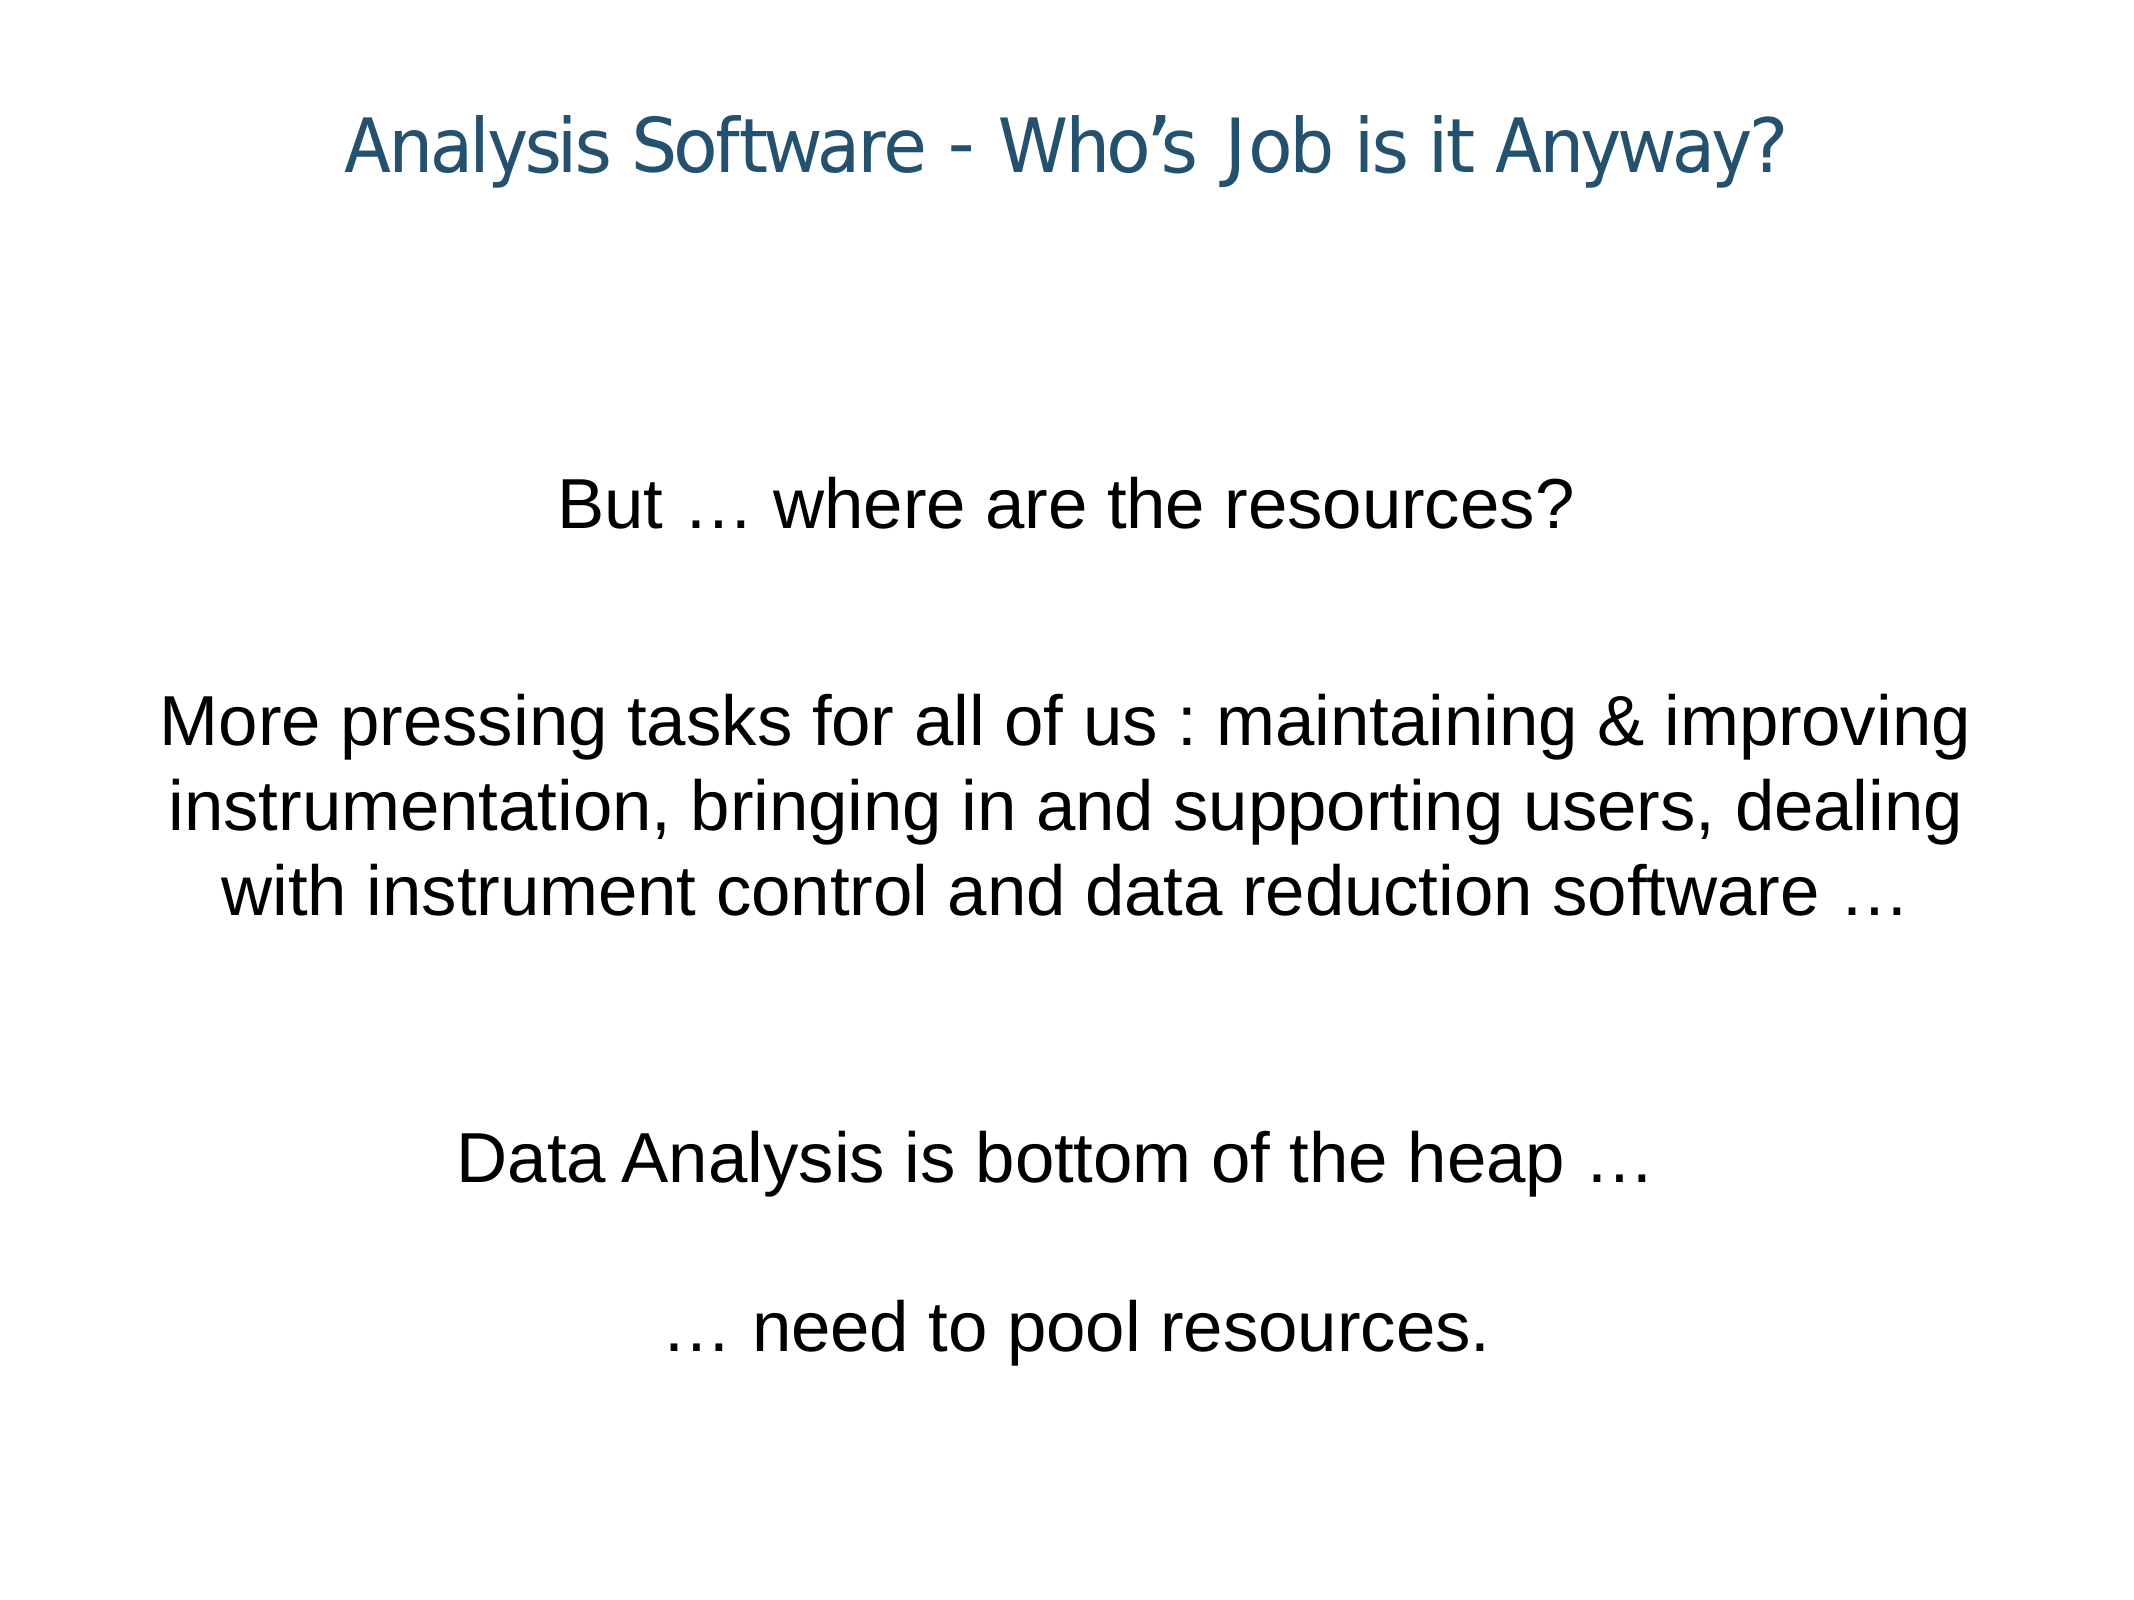

Analysis Software - Who’s Job is it Anyway?
But … where are the resources?
More pressing tasks for all of us : maintaining & improving instrumentation, bringing in and supporting users, dealing with instrument control and data reduction software …
Data Analysis is bottom of the heap …

 … need to pool resources.